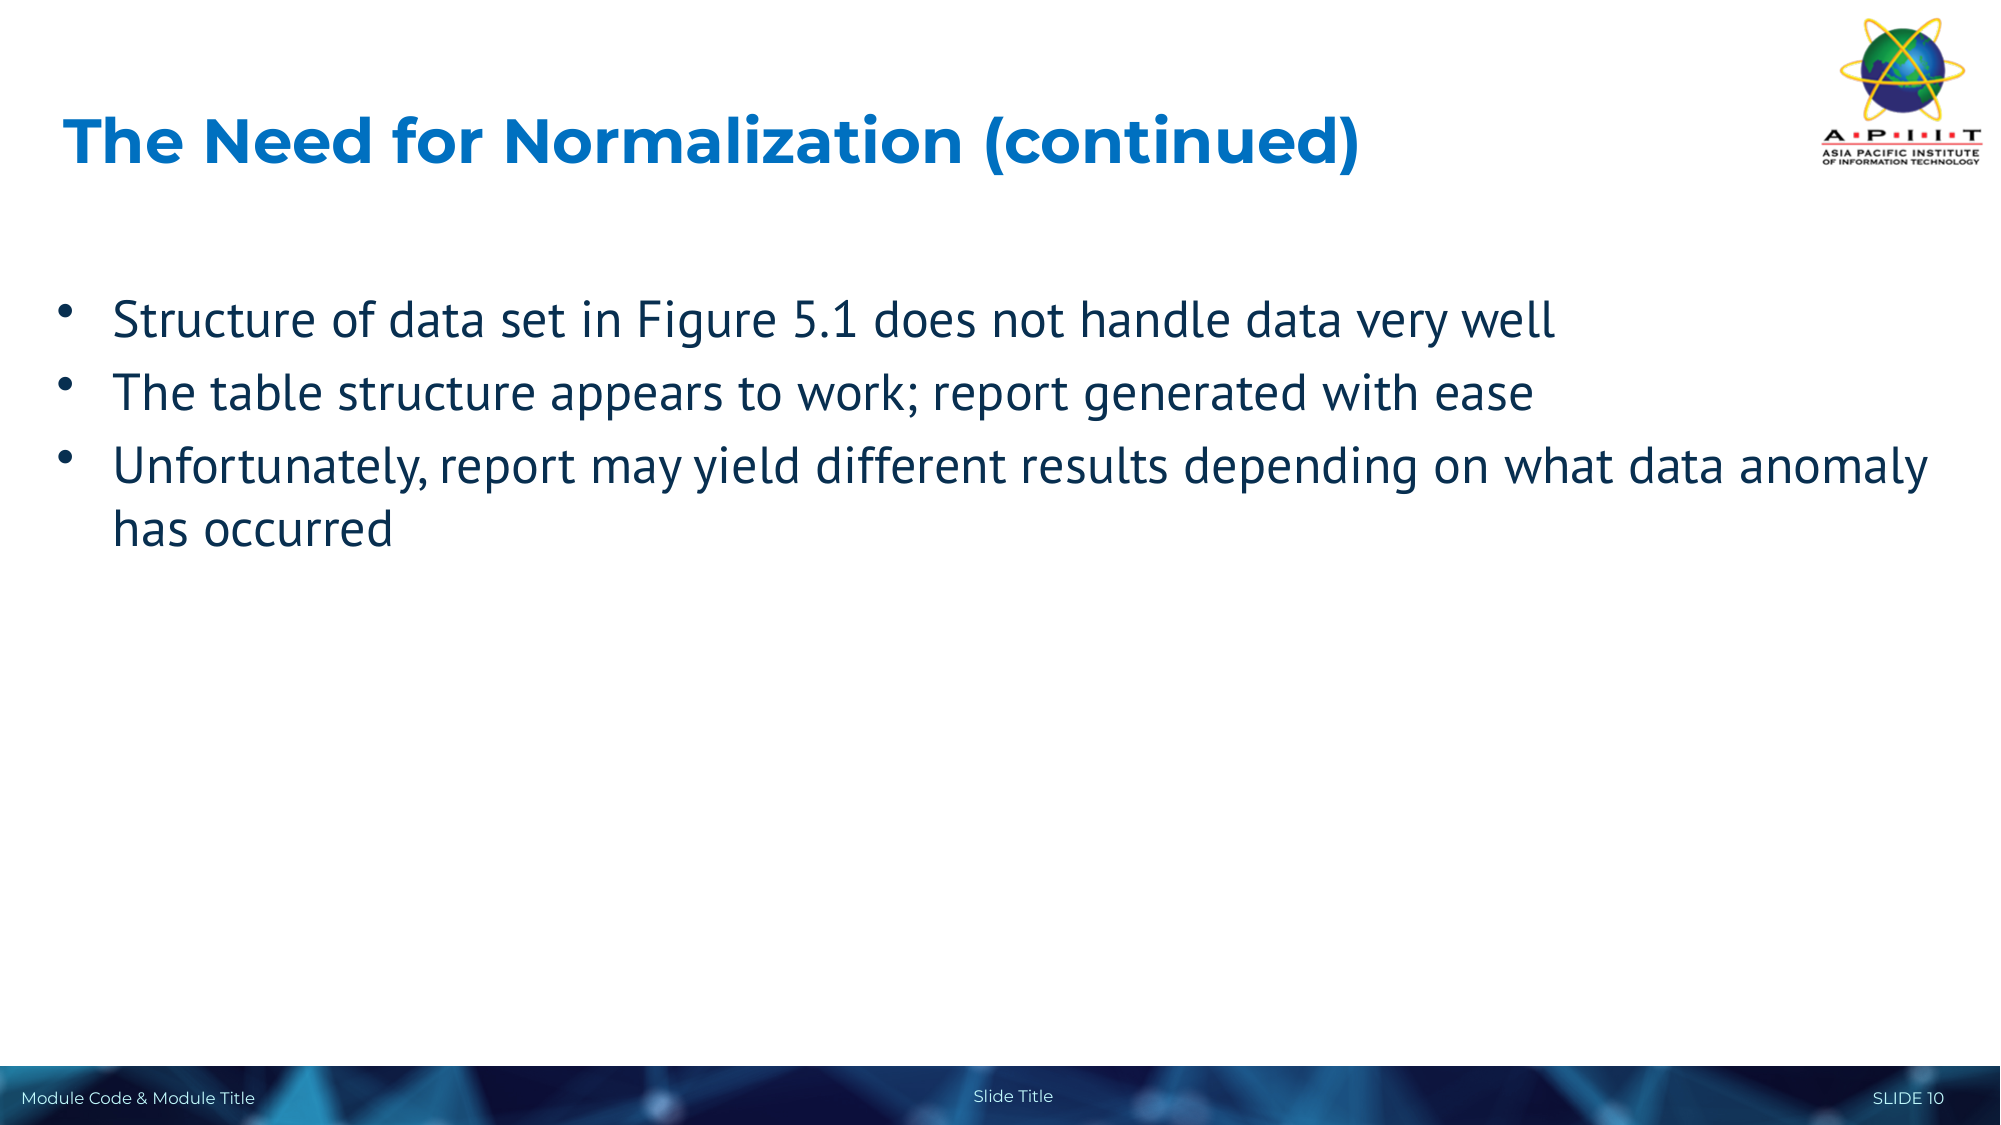

# The Need for Normalization (continued)
Structure of data set in Figure 5.1 does not handle data very well
The table structure appears to work; report generated with ease
Unfortunately, report may yield different results depending on what data anomaly has occurred